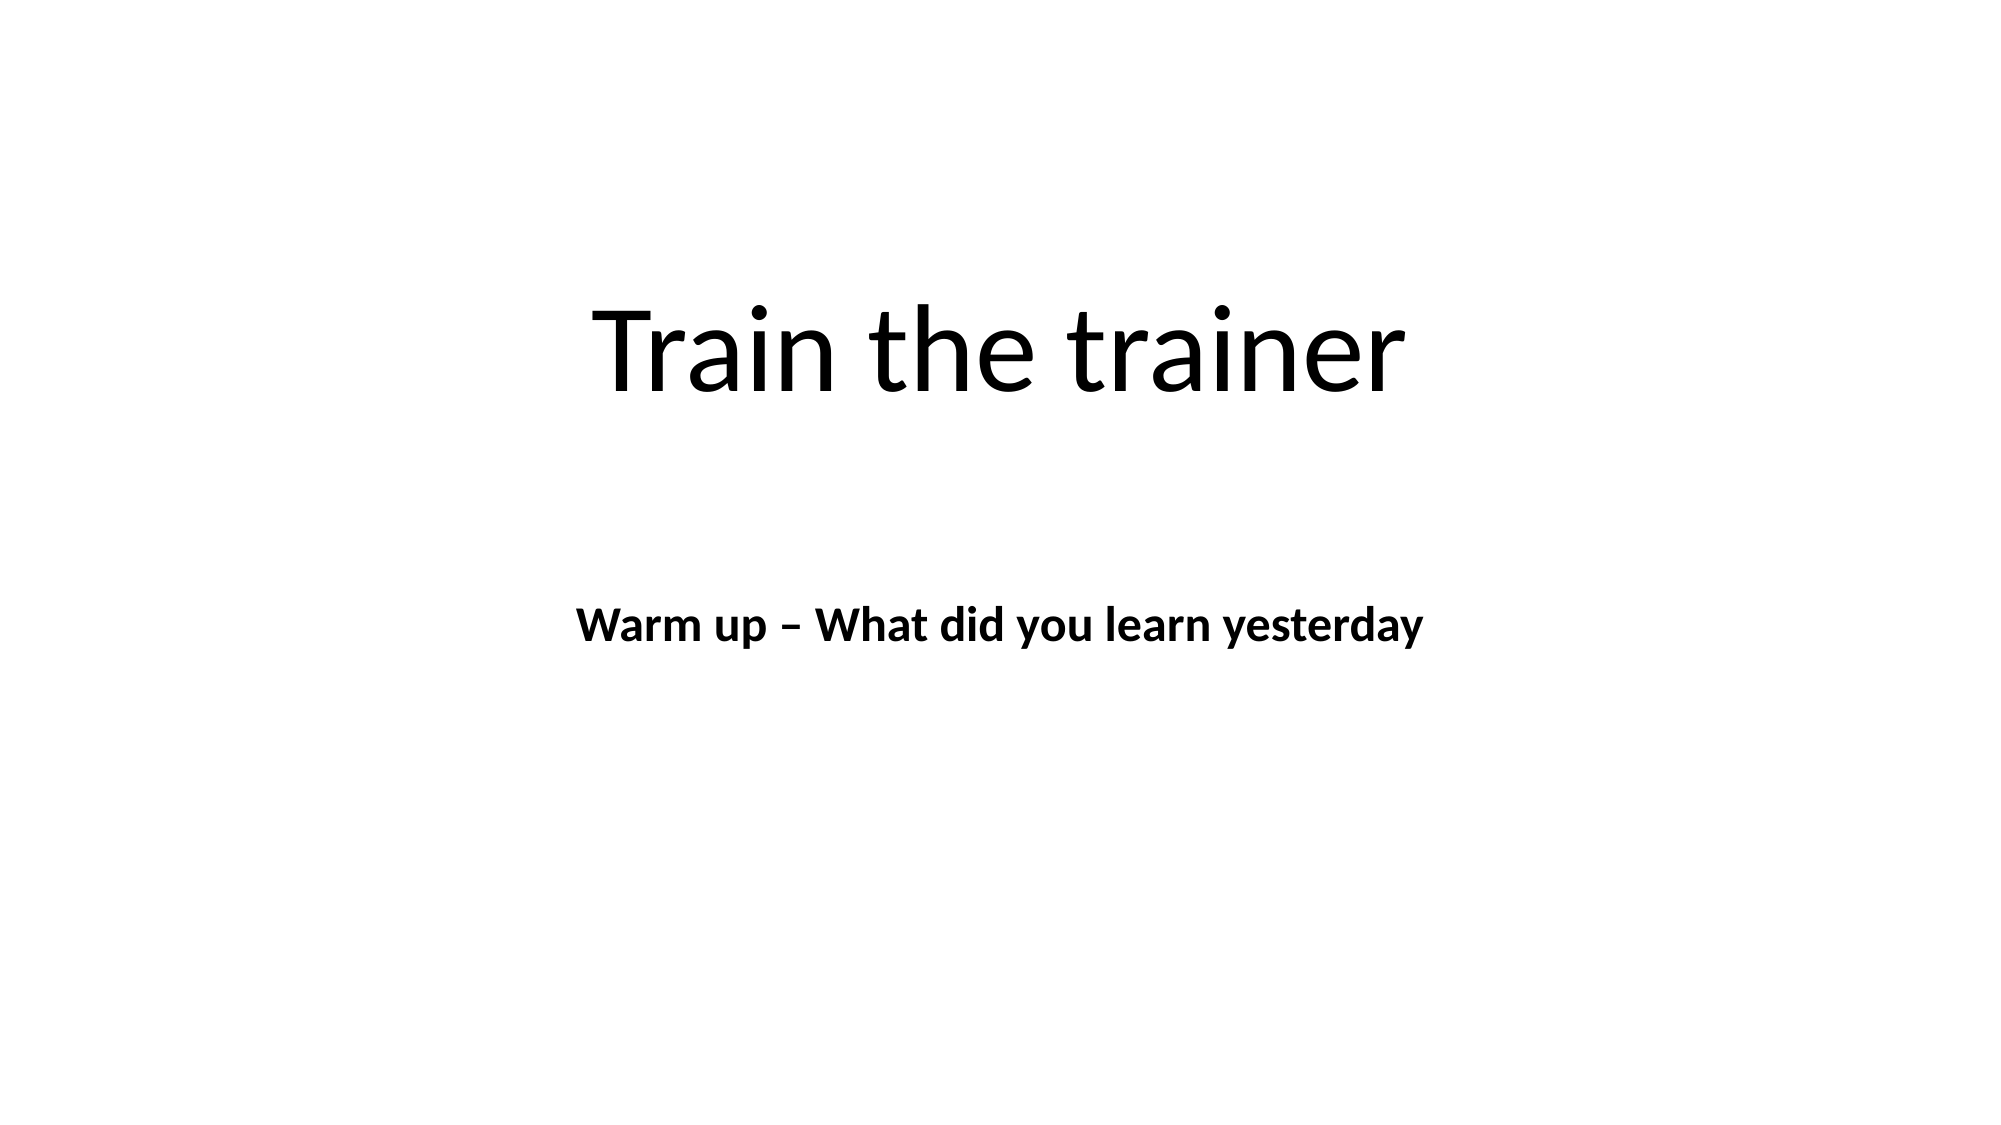

# Train the trainer
Warm up – What did you learn yesterday